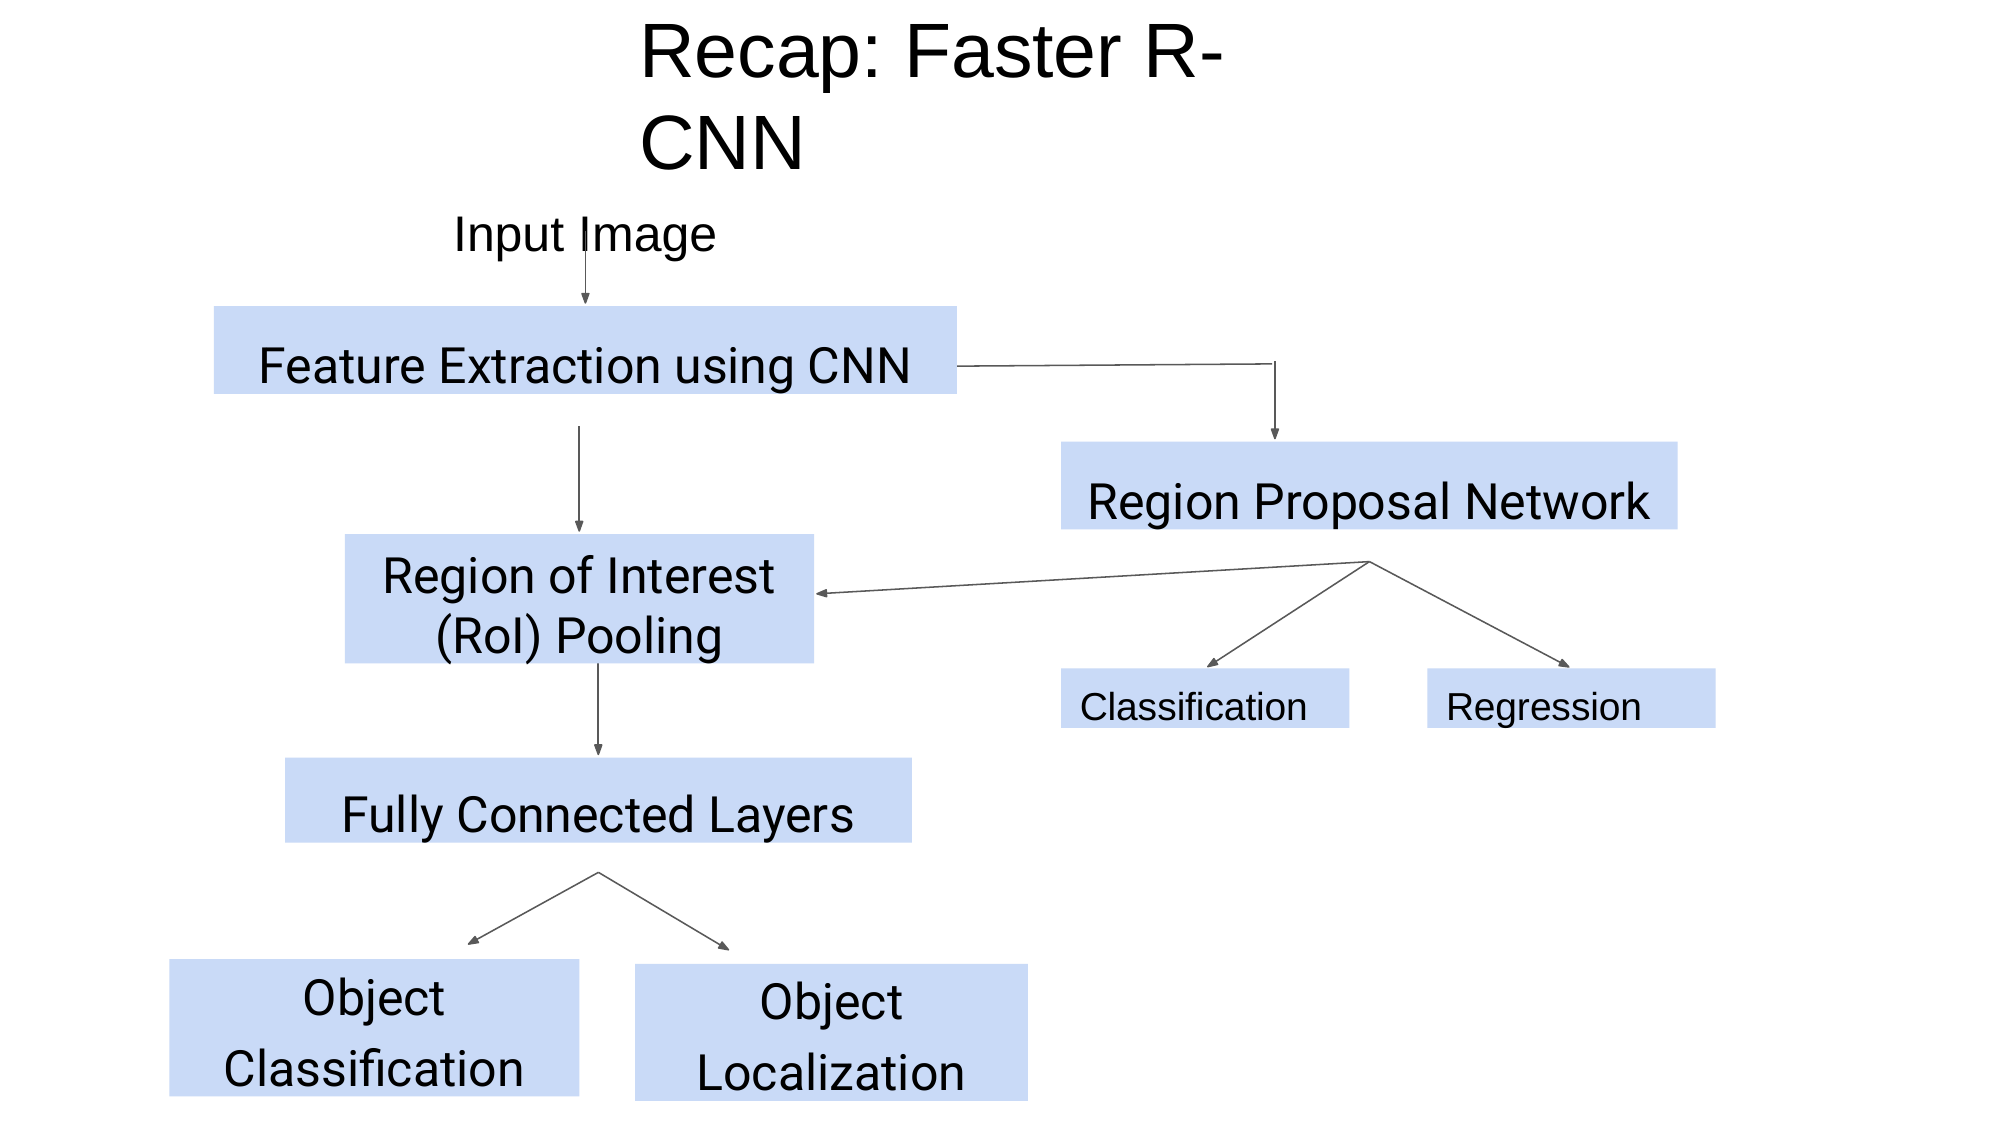

# Recap: Faster R-CNN
Input Image

Feature Extraction using CNN

Region Proposal Network
Region of Interest
(RoI) Pooling

Regression
Classification
Fully Connected Layers

Object
Classiﬁcation
Object
Localization